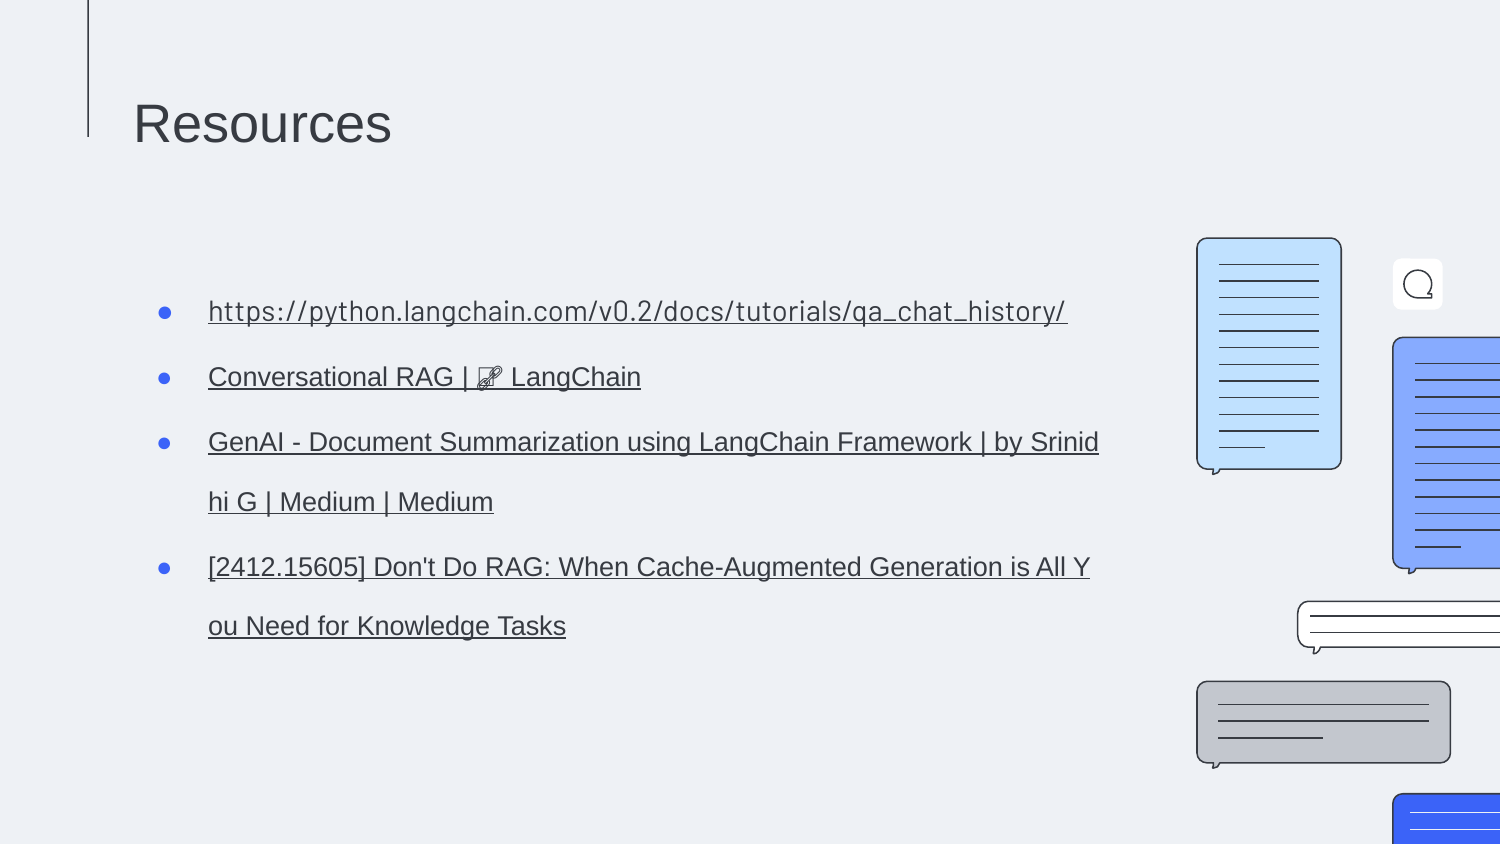

# Resources

https://python.langchain.com/v0.2/docs/tutorials/qa_chat_history/
Conversational RAG | 🦜️🔗 LangChain
GenAI - Document Summarization using LangChain Framework | by Srinidhi G | Medium | Medium
[2412.15605] Don't Do RAG: When Cache-Augmented Generation is All You Need for Knowledge Tasks